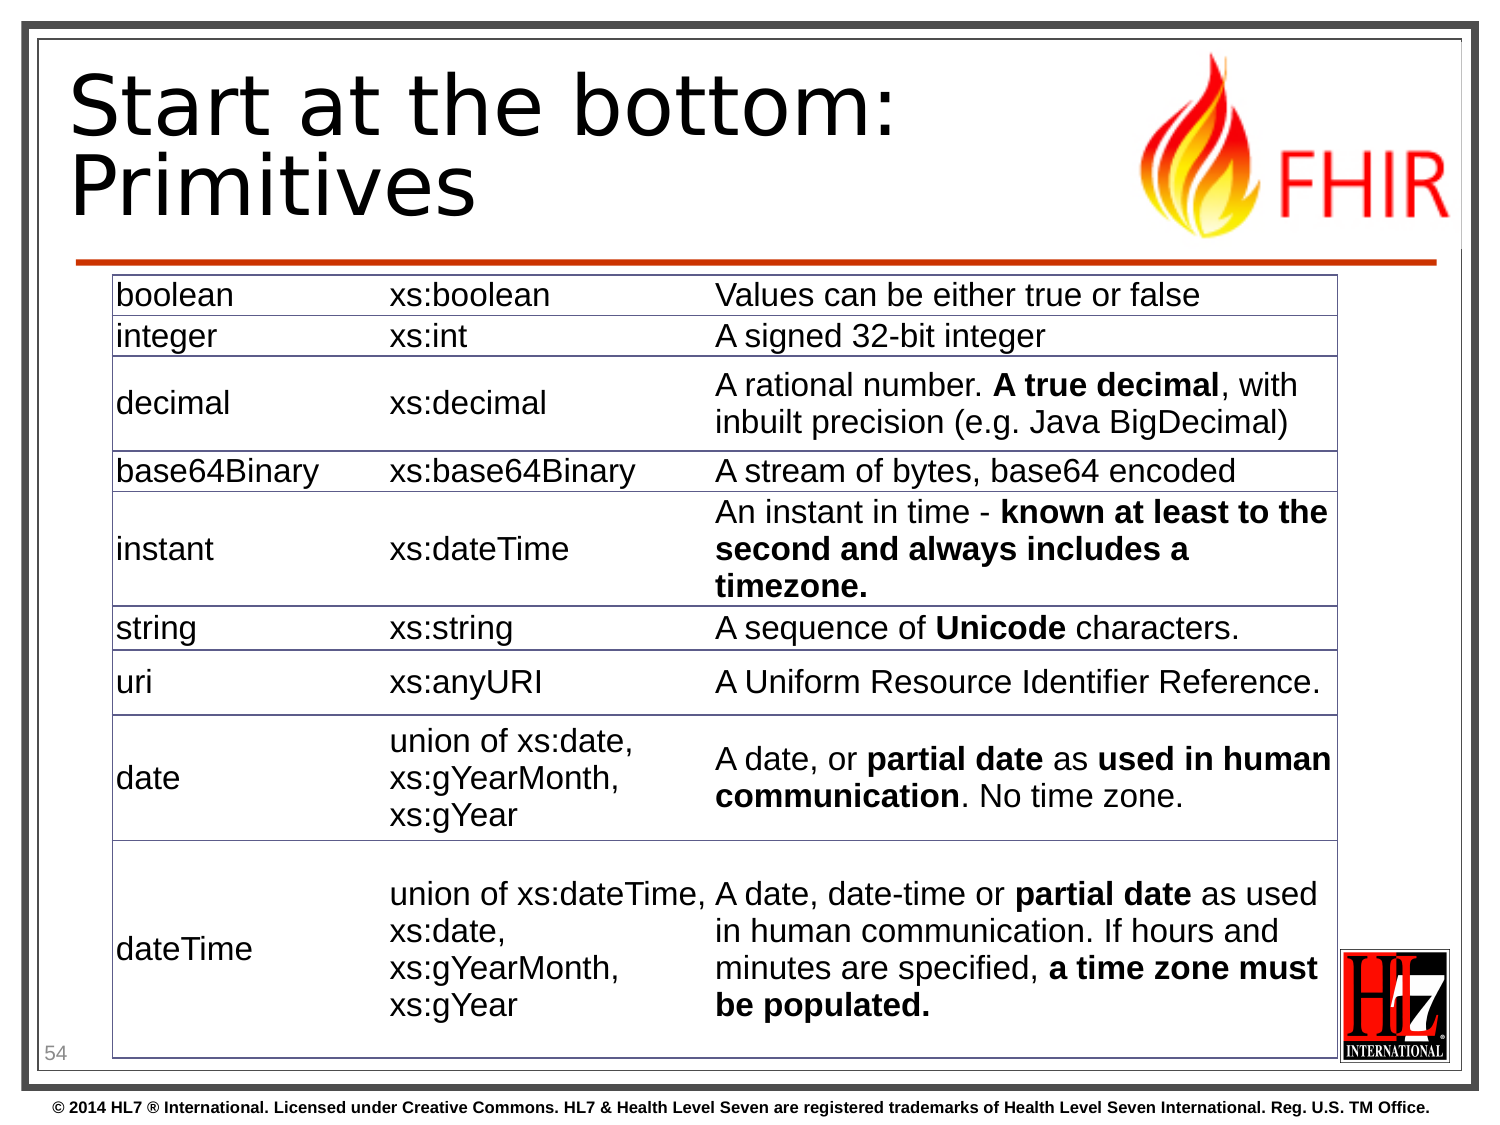

# Start at the bottom: Primitives
| boolean | xs:boolean | Values can be either true or false |
| --- | --- | --- |
| integer | xs:int | A signed 32-bit integer |
| decimal | xs:decimal | A rational number. A true decimal, with inbuilt precision (e.g. Java BigDecimal) |
| base64Binary | xs:base64Binary | A stream of bytes, base64 encoded |
| instant | xs:dateTime | An instant in time - known at least to the second and always includes a timezone. |
| string | xs:string | A sequence of Unicode characters. |
| uri | xs:anyURI | A Uniform Resource Identifier Reference. |
| date | union of xs:date, xs:gYearMonth, xs:gYear | A date, or partial date as used in human communication. No time zone. |
| dateTime | union of xs:dateTime, xs:date, xs:gYearMonth, xs:gYear | A date, date-time or partial date as used in human communication. If hours and minutes are specified, a time zone must be populated. |
54